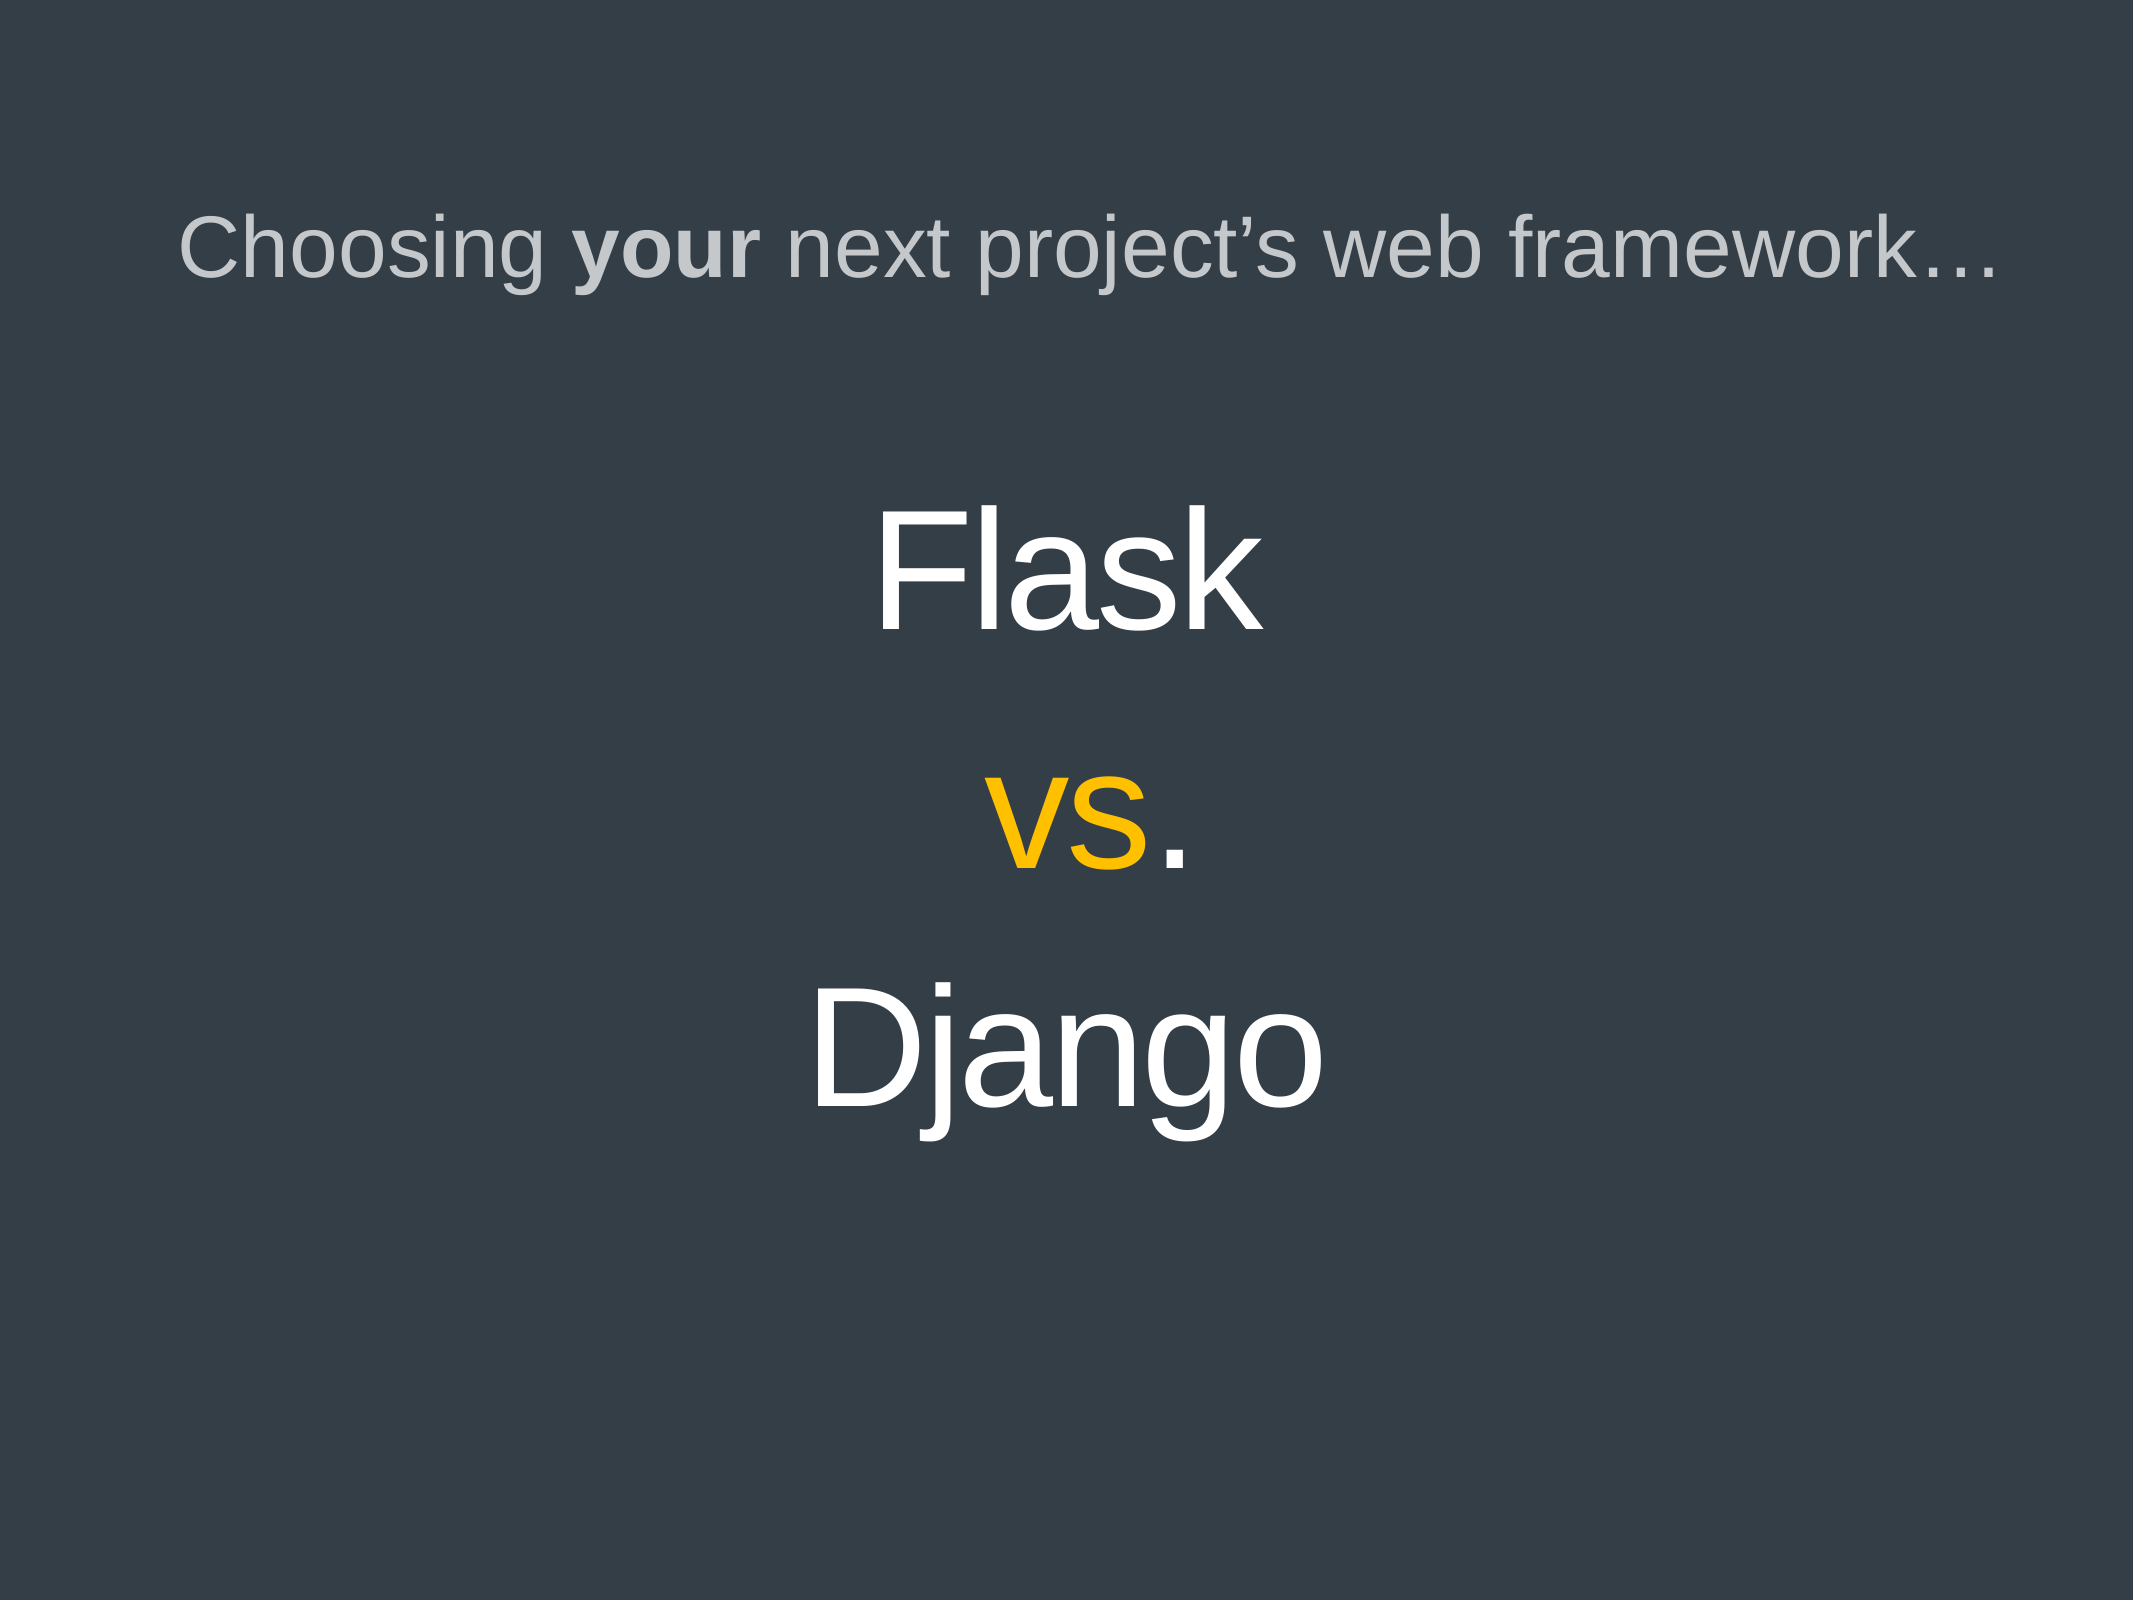

Choosing your next project’s web framework…
Flask
# vs.
Django